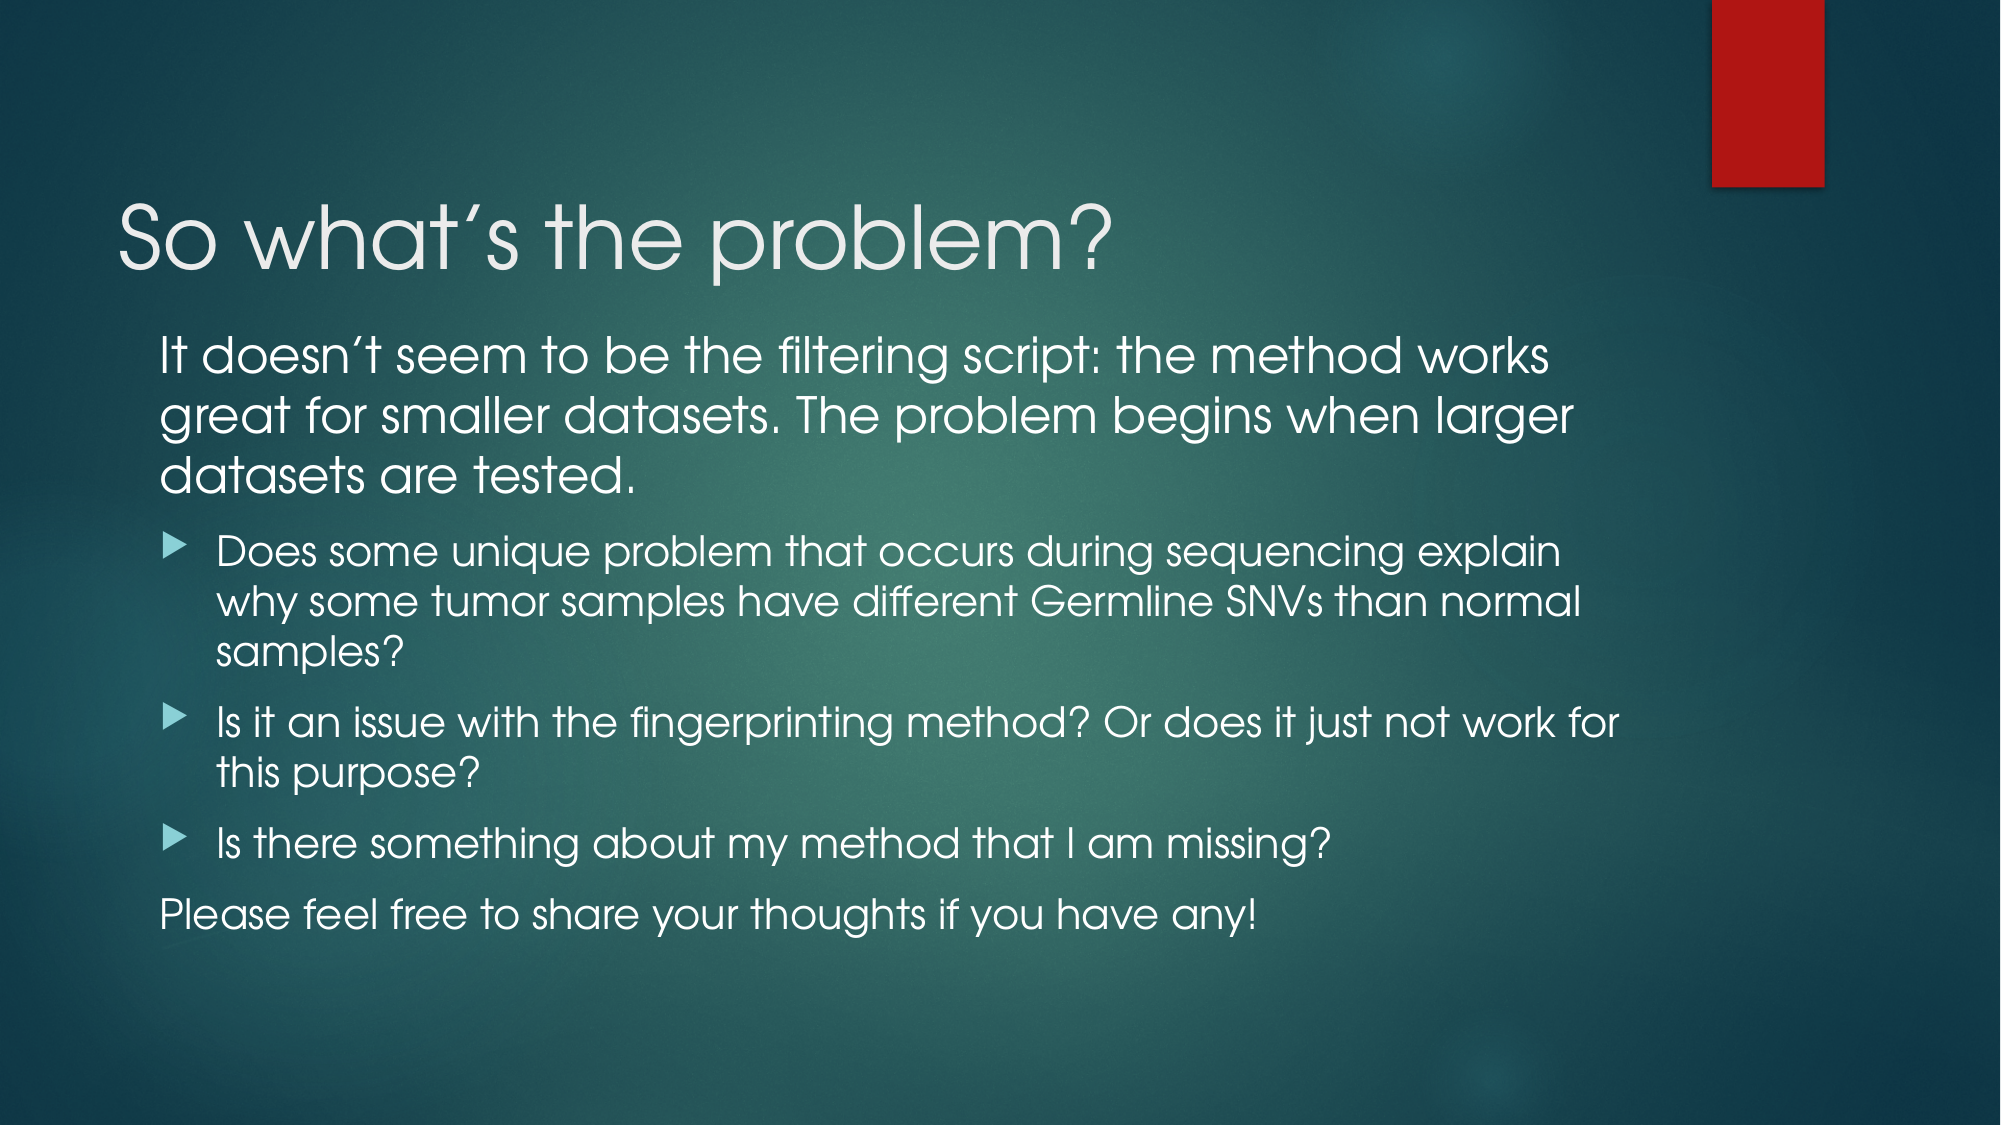

# So what’s the problem?
It doesn’t seem to be the filtering script: the method works great for smaller datasets. The problem begins when larger datasets are tested.
Does some unique problem that occurs during sequencing explain why some tumor samples have different Germline SNVs than normal samples?
Is it an issue with the fingerprinting method? Or does it just not work for this purpose?
Is there something about my method that I am missing?
Please feel free to share your thoughts if you have any!